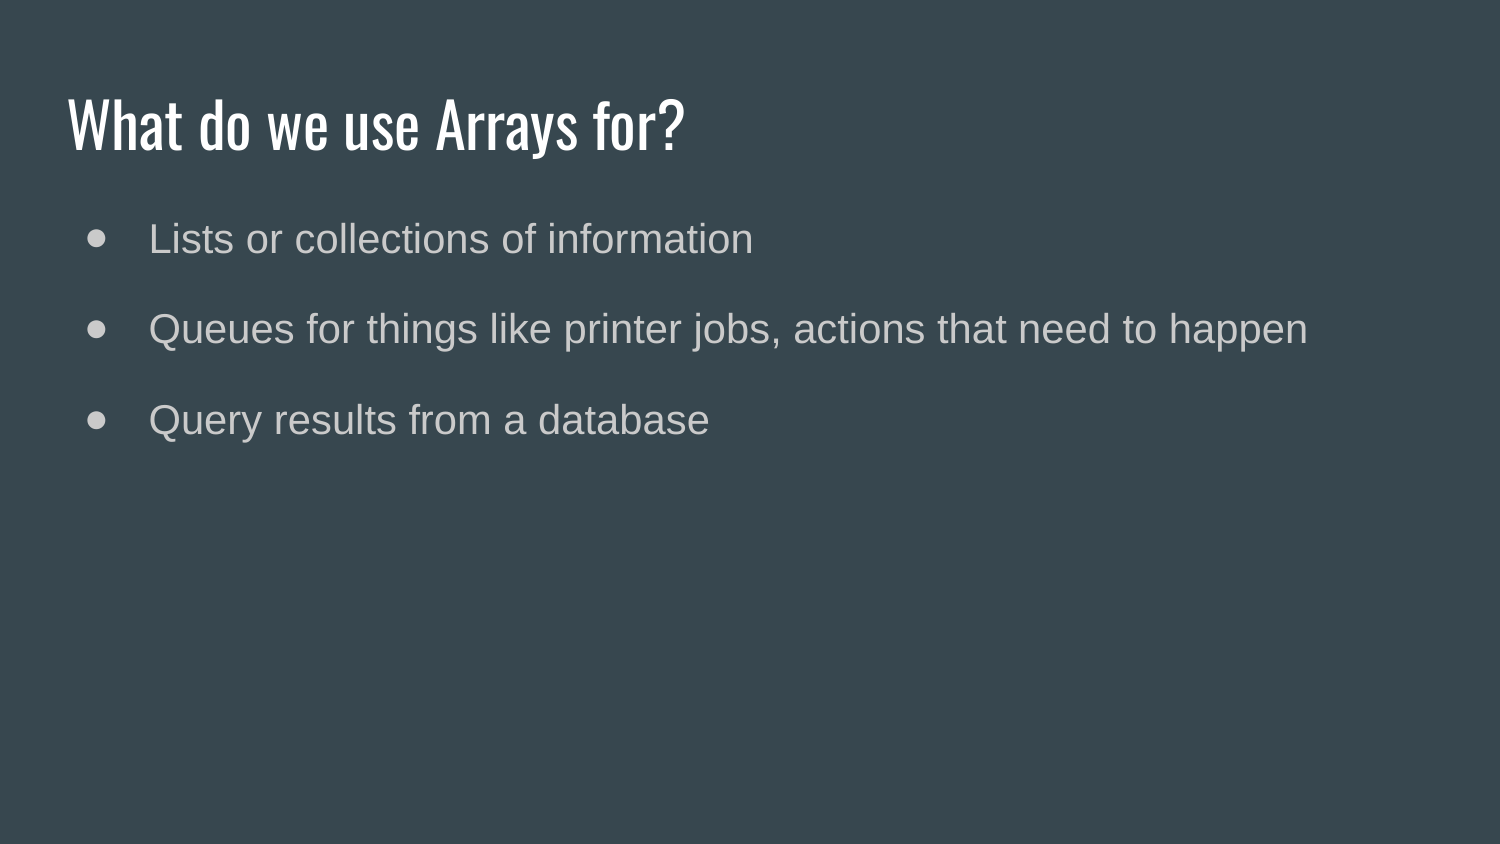

# What do we use Arrays for?
 Lists or collections of information
 Queues for things like printer jobs, actions that need to happen
 Query results from a database